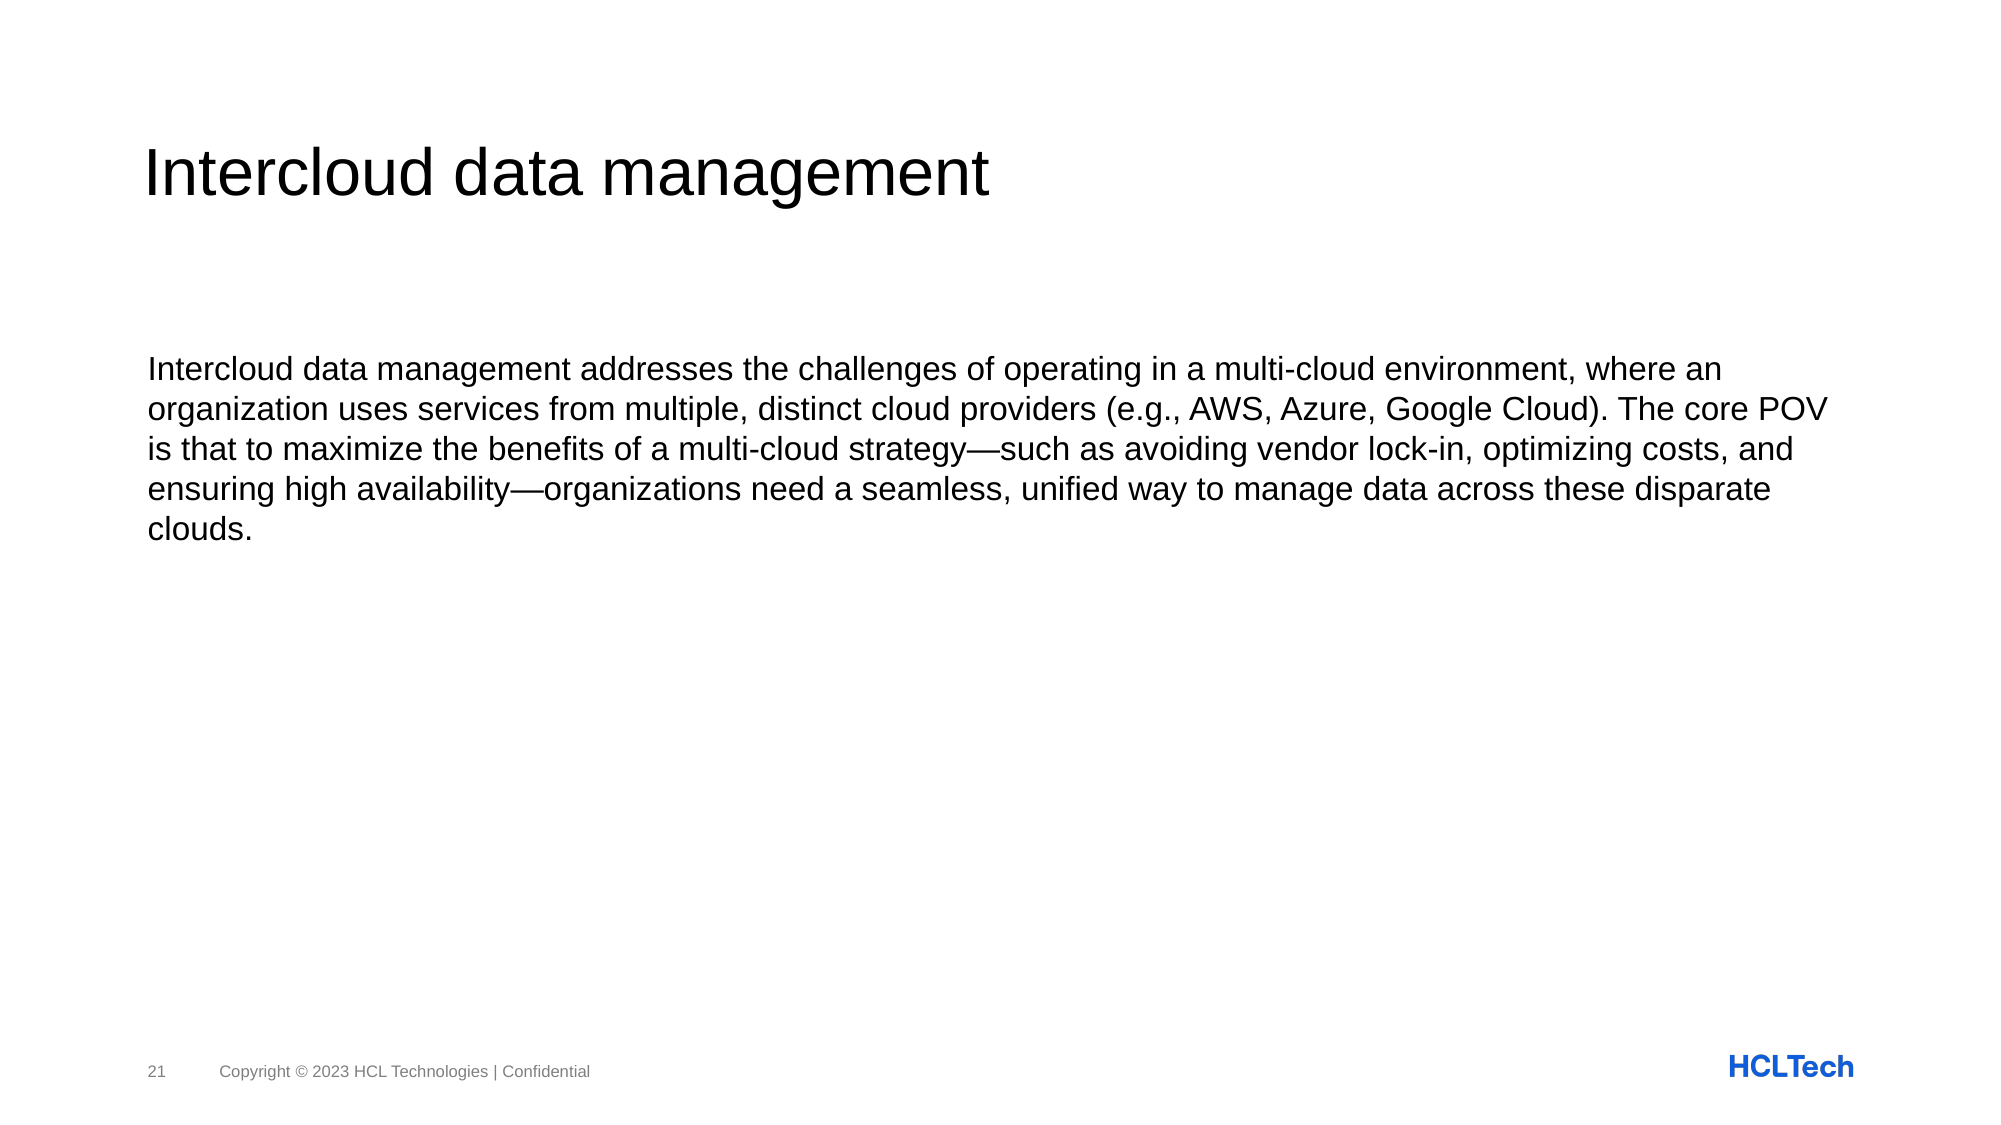

# Intercloud data management
Intercloud data management addresses the challenges of operating in a multi-cloud environment, where an organization uses services from multiple, distinct cloud providers (e.g., AWS, Azure, Google Cloud). The core POV is that to maximize the benefits of a multi-cloud strategy—such as avoiding vendor lock-in, optimizing costs, and ensuring high availability—organizations need a seamless, unified way to manage data across these disparate clouds.
21
Copyright © 2023 HCL Technologies | Confidential